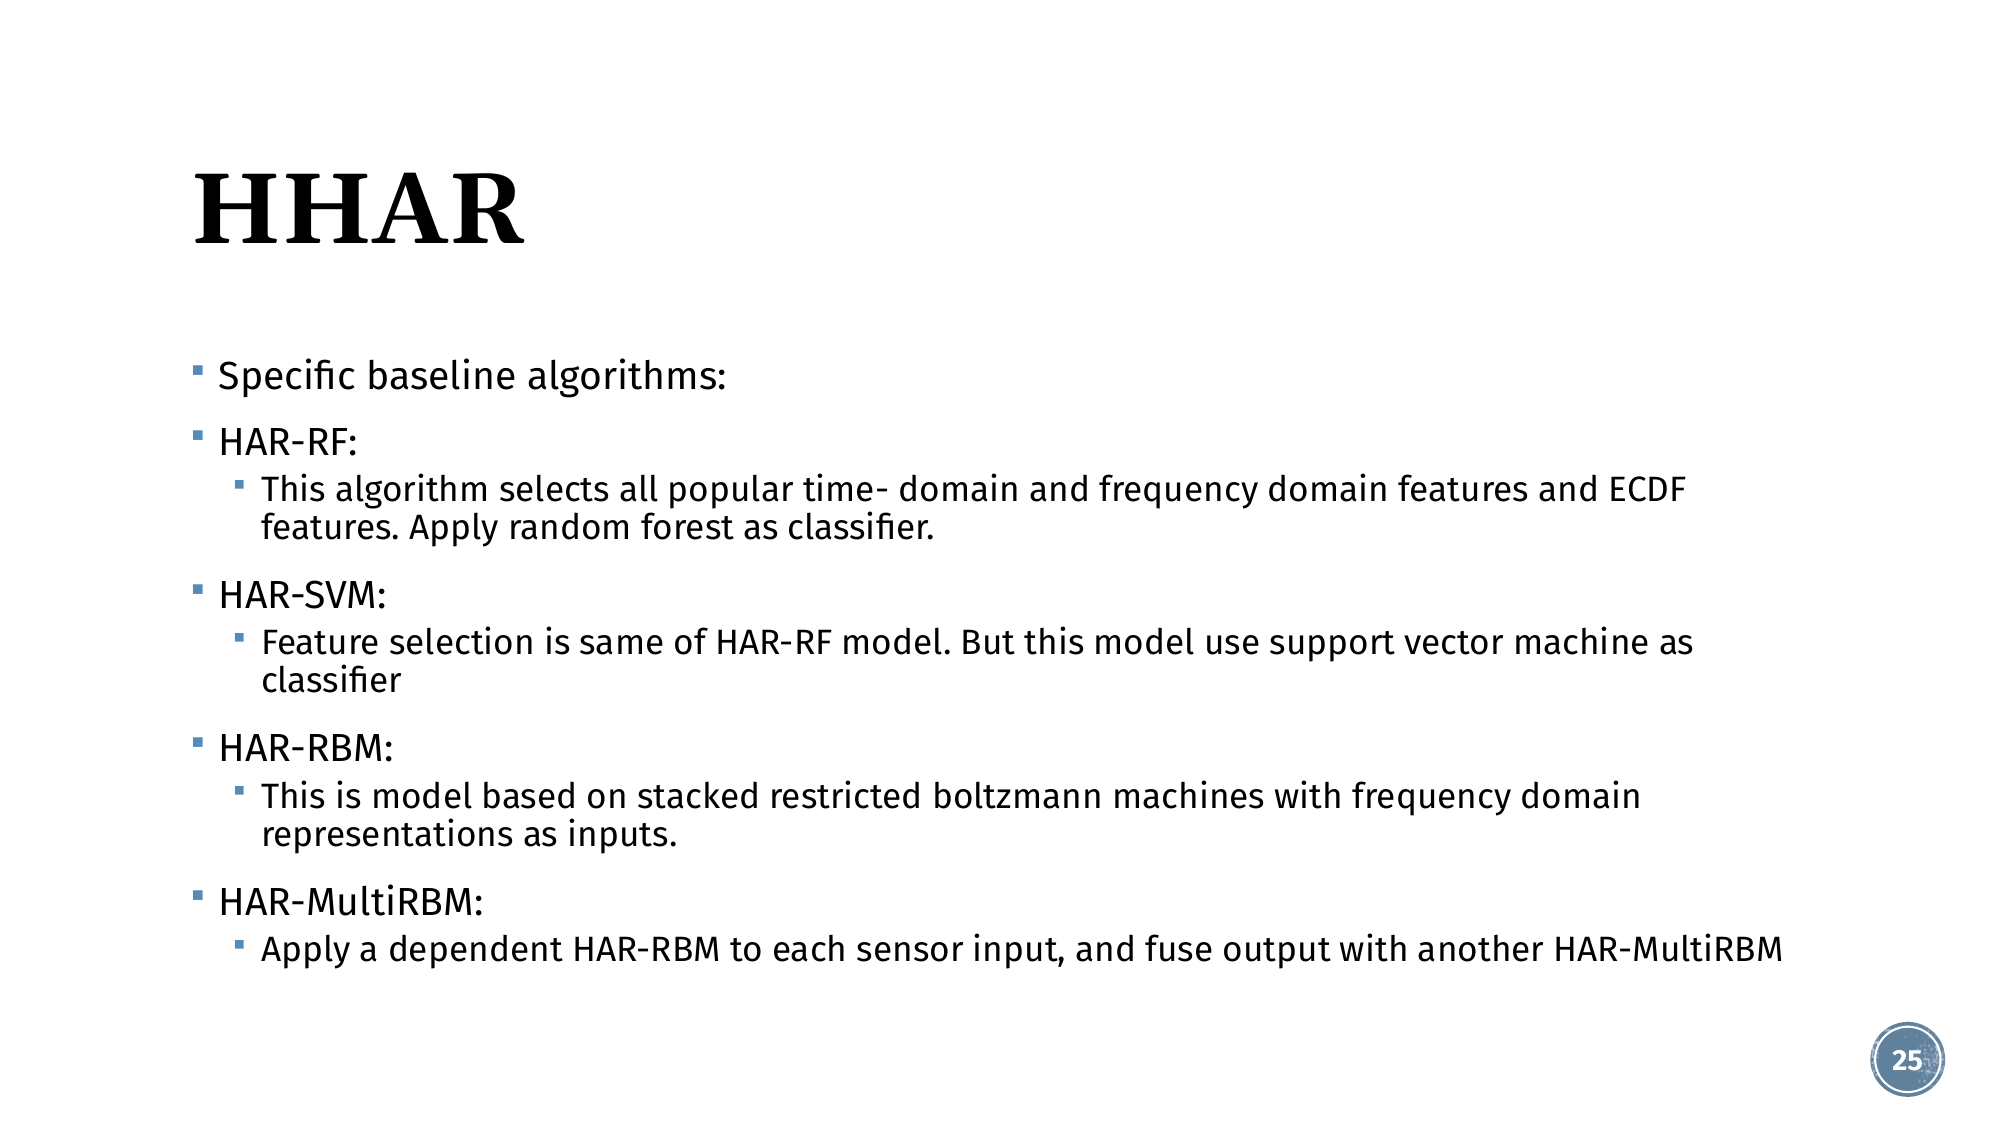

# HHAR
Specific baseline algorithms:
HAR-RF:
This algorithm selects all popular time- domain and frequency domain features and ECDF features. Apply random forest as classifier.
HAR-SVM:
Feature selection is same of HAR-RF model. But this model use support vector machine as classifier
HAR-RBM:
This is model based on stacked restricted boltzmann machines with frequency domain representations as inputs.
HAR-MultiRBM:
Apply a dependent HAR-RBM to each sensor input, and fuse output with another HAR-MultiRBM

25